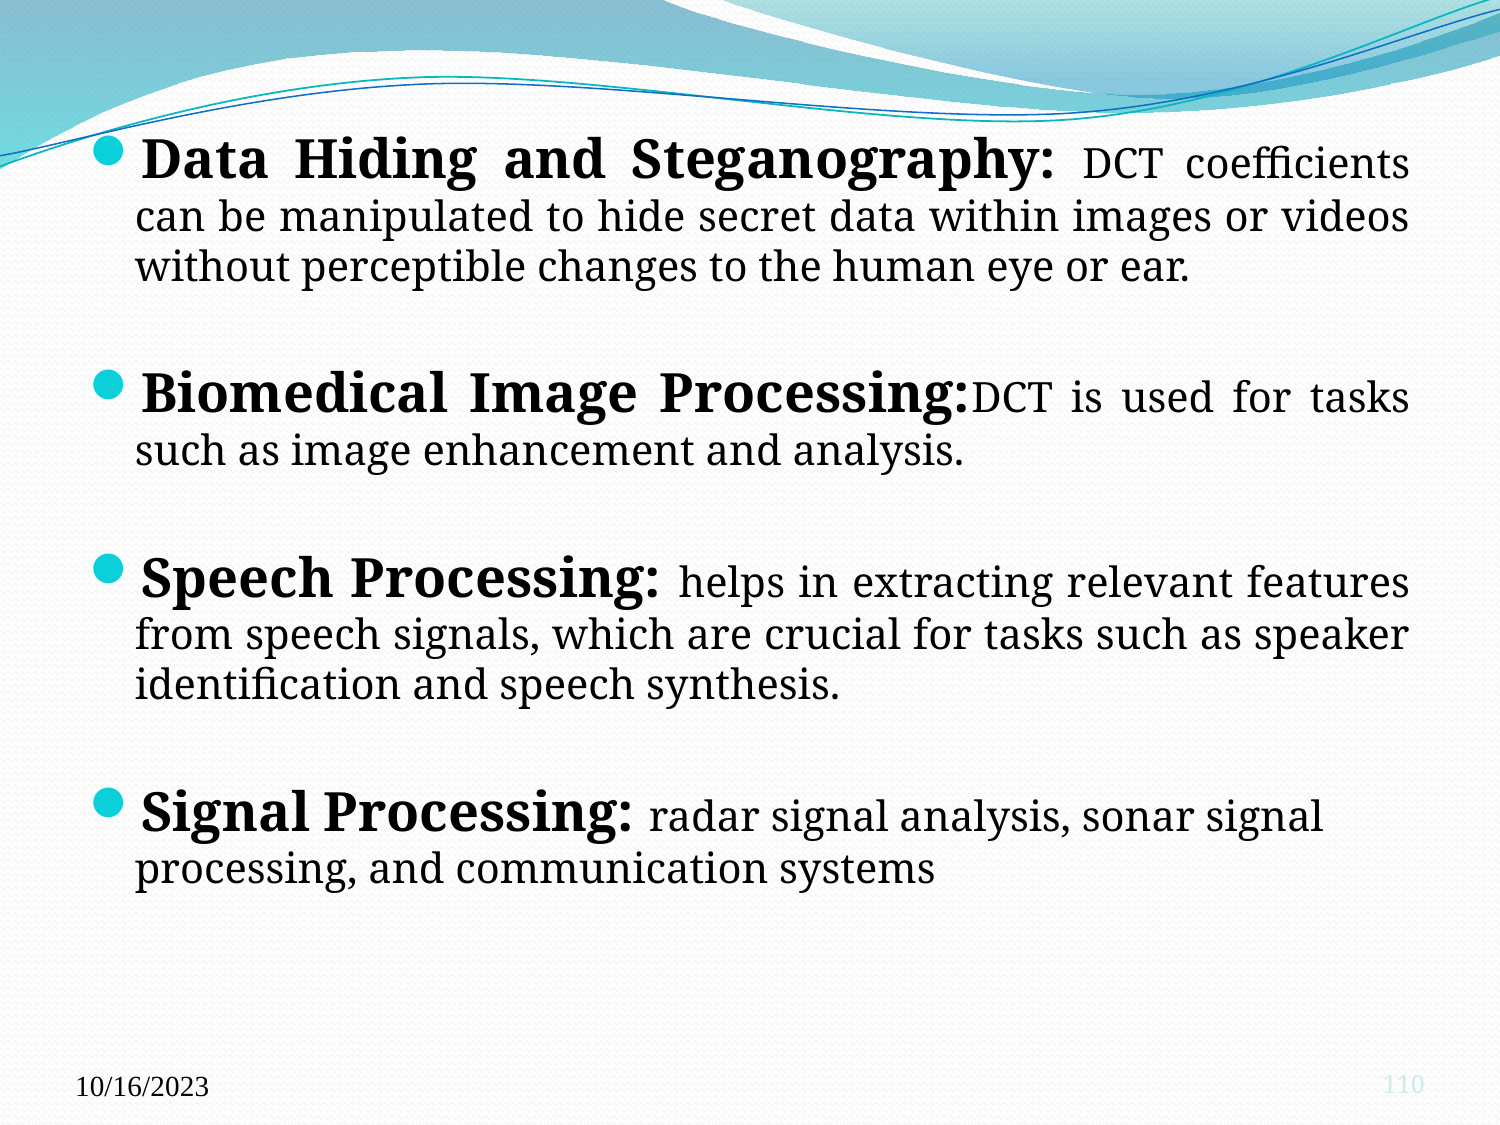

Data Hiding and Steganography: DCT coefficients can be manipulated to hide secret data within images or videos without perceptible changes to the human eye or ear.

Biomedical Image Processing:DCT is used for tasks such as image enhancement and analysis.

Speech Processing: helps in extracting relevant features from speech signals, which are crucial for tasks such as speaker identification and speech synthesis.

Signal Processing: radar signal analysis, sonar signal processing, and communication systems
10/16/2023
110